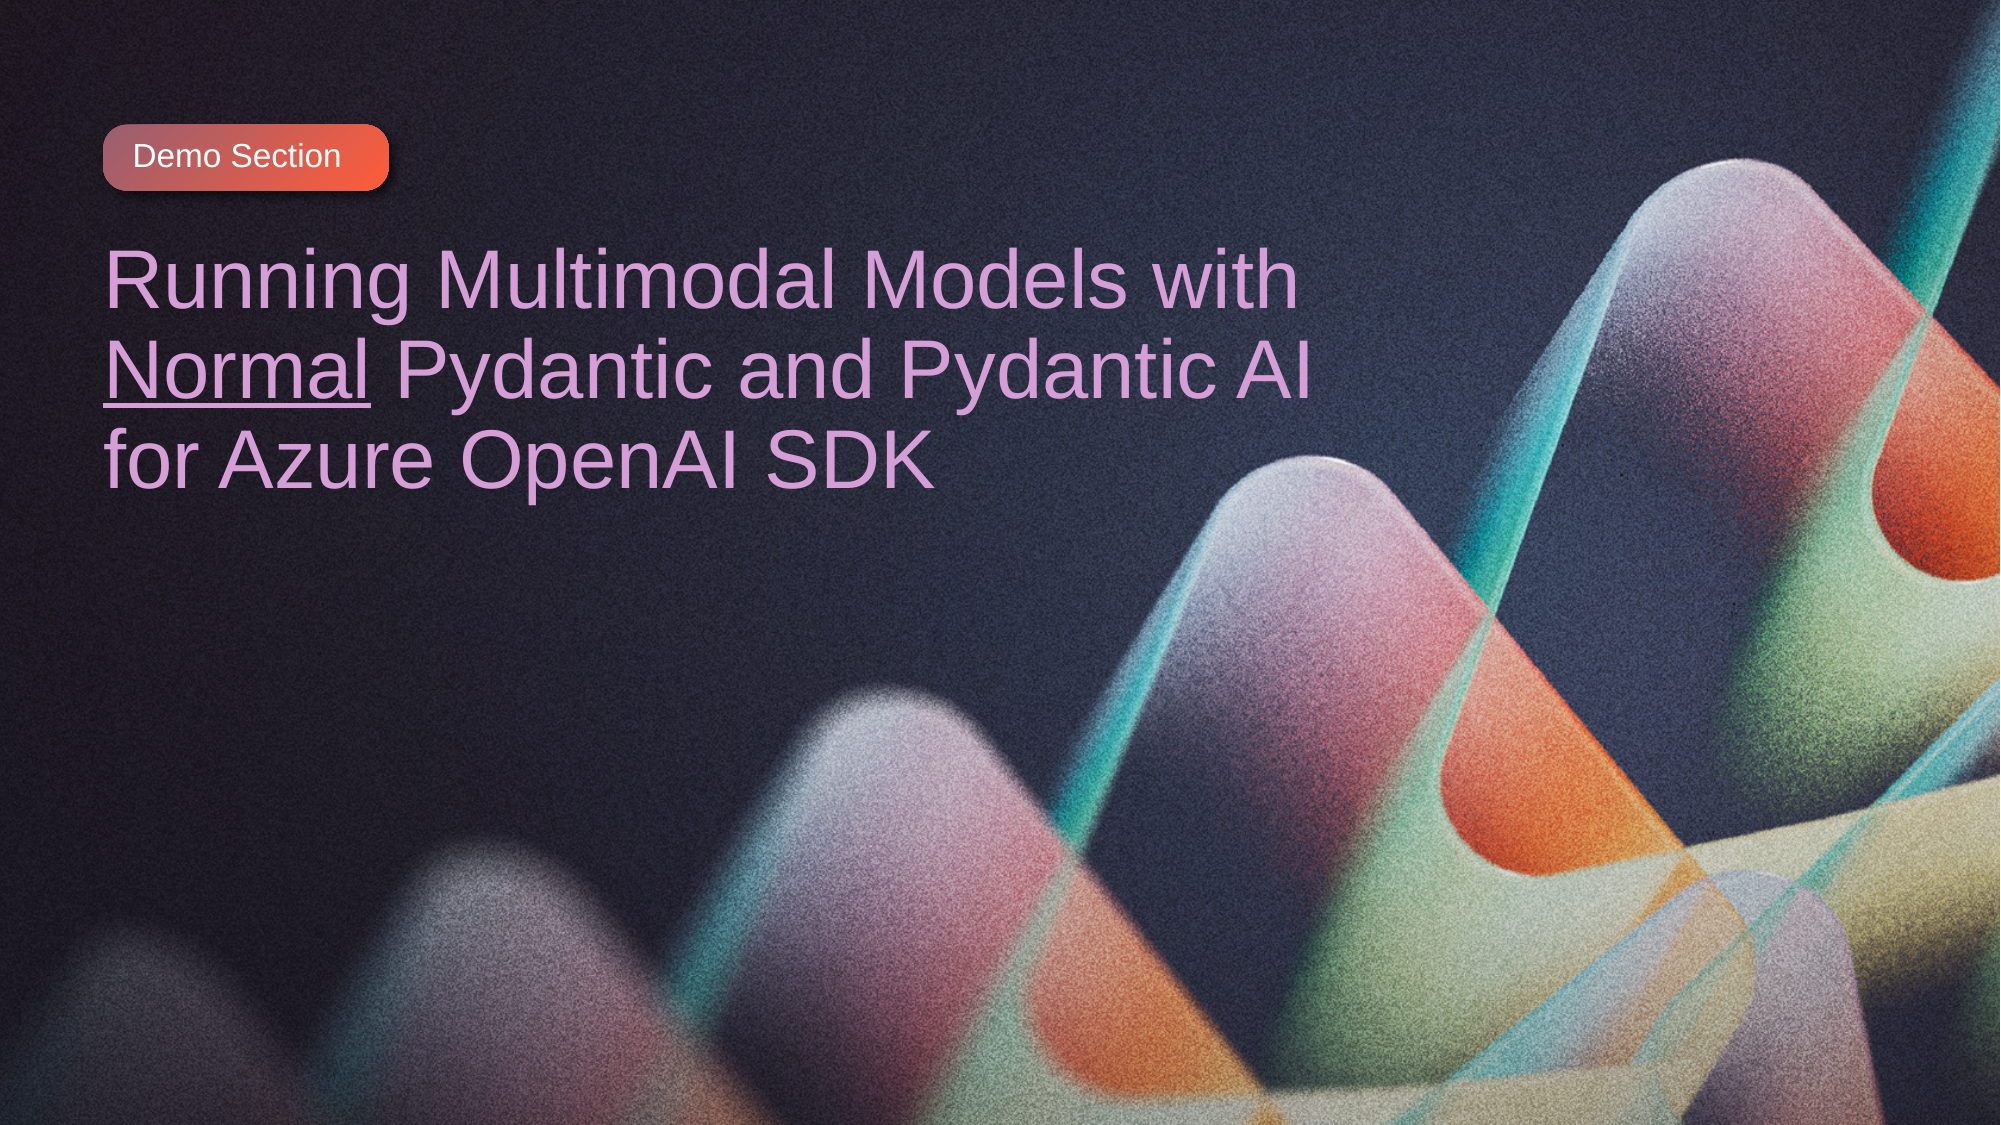

Demo Section
Running Multimodal Models with Normal Pydantic and Pydantic AI for Azure OpenAI SDK